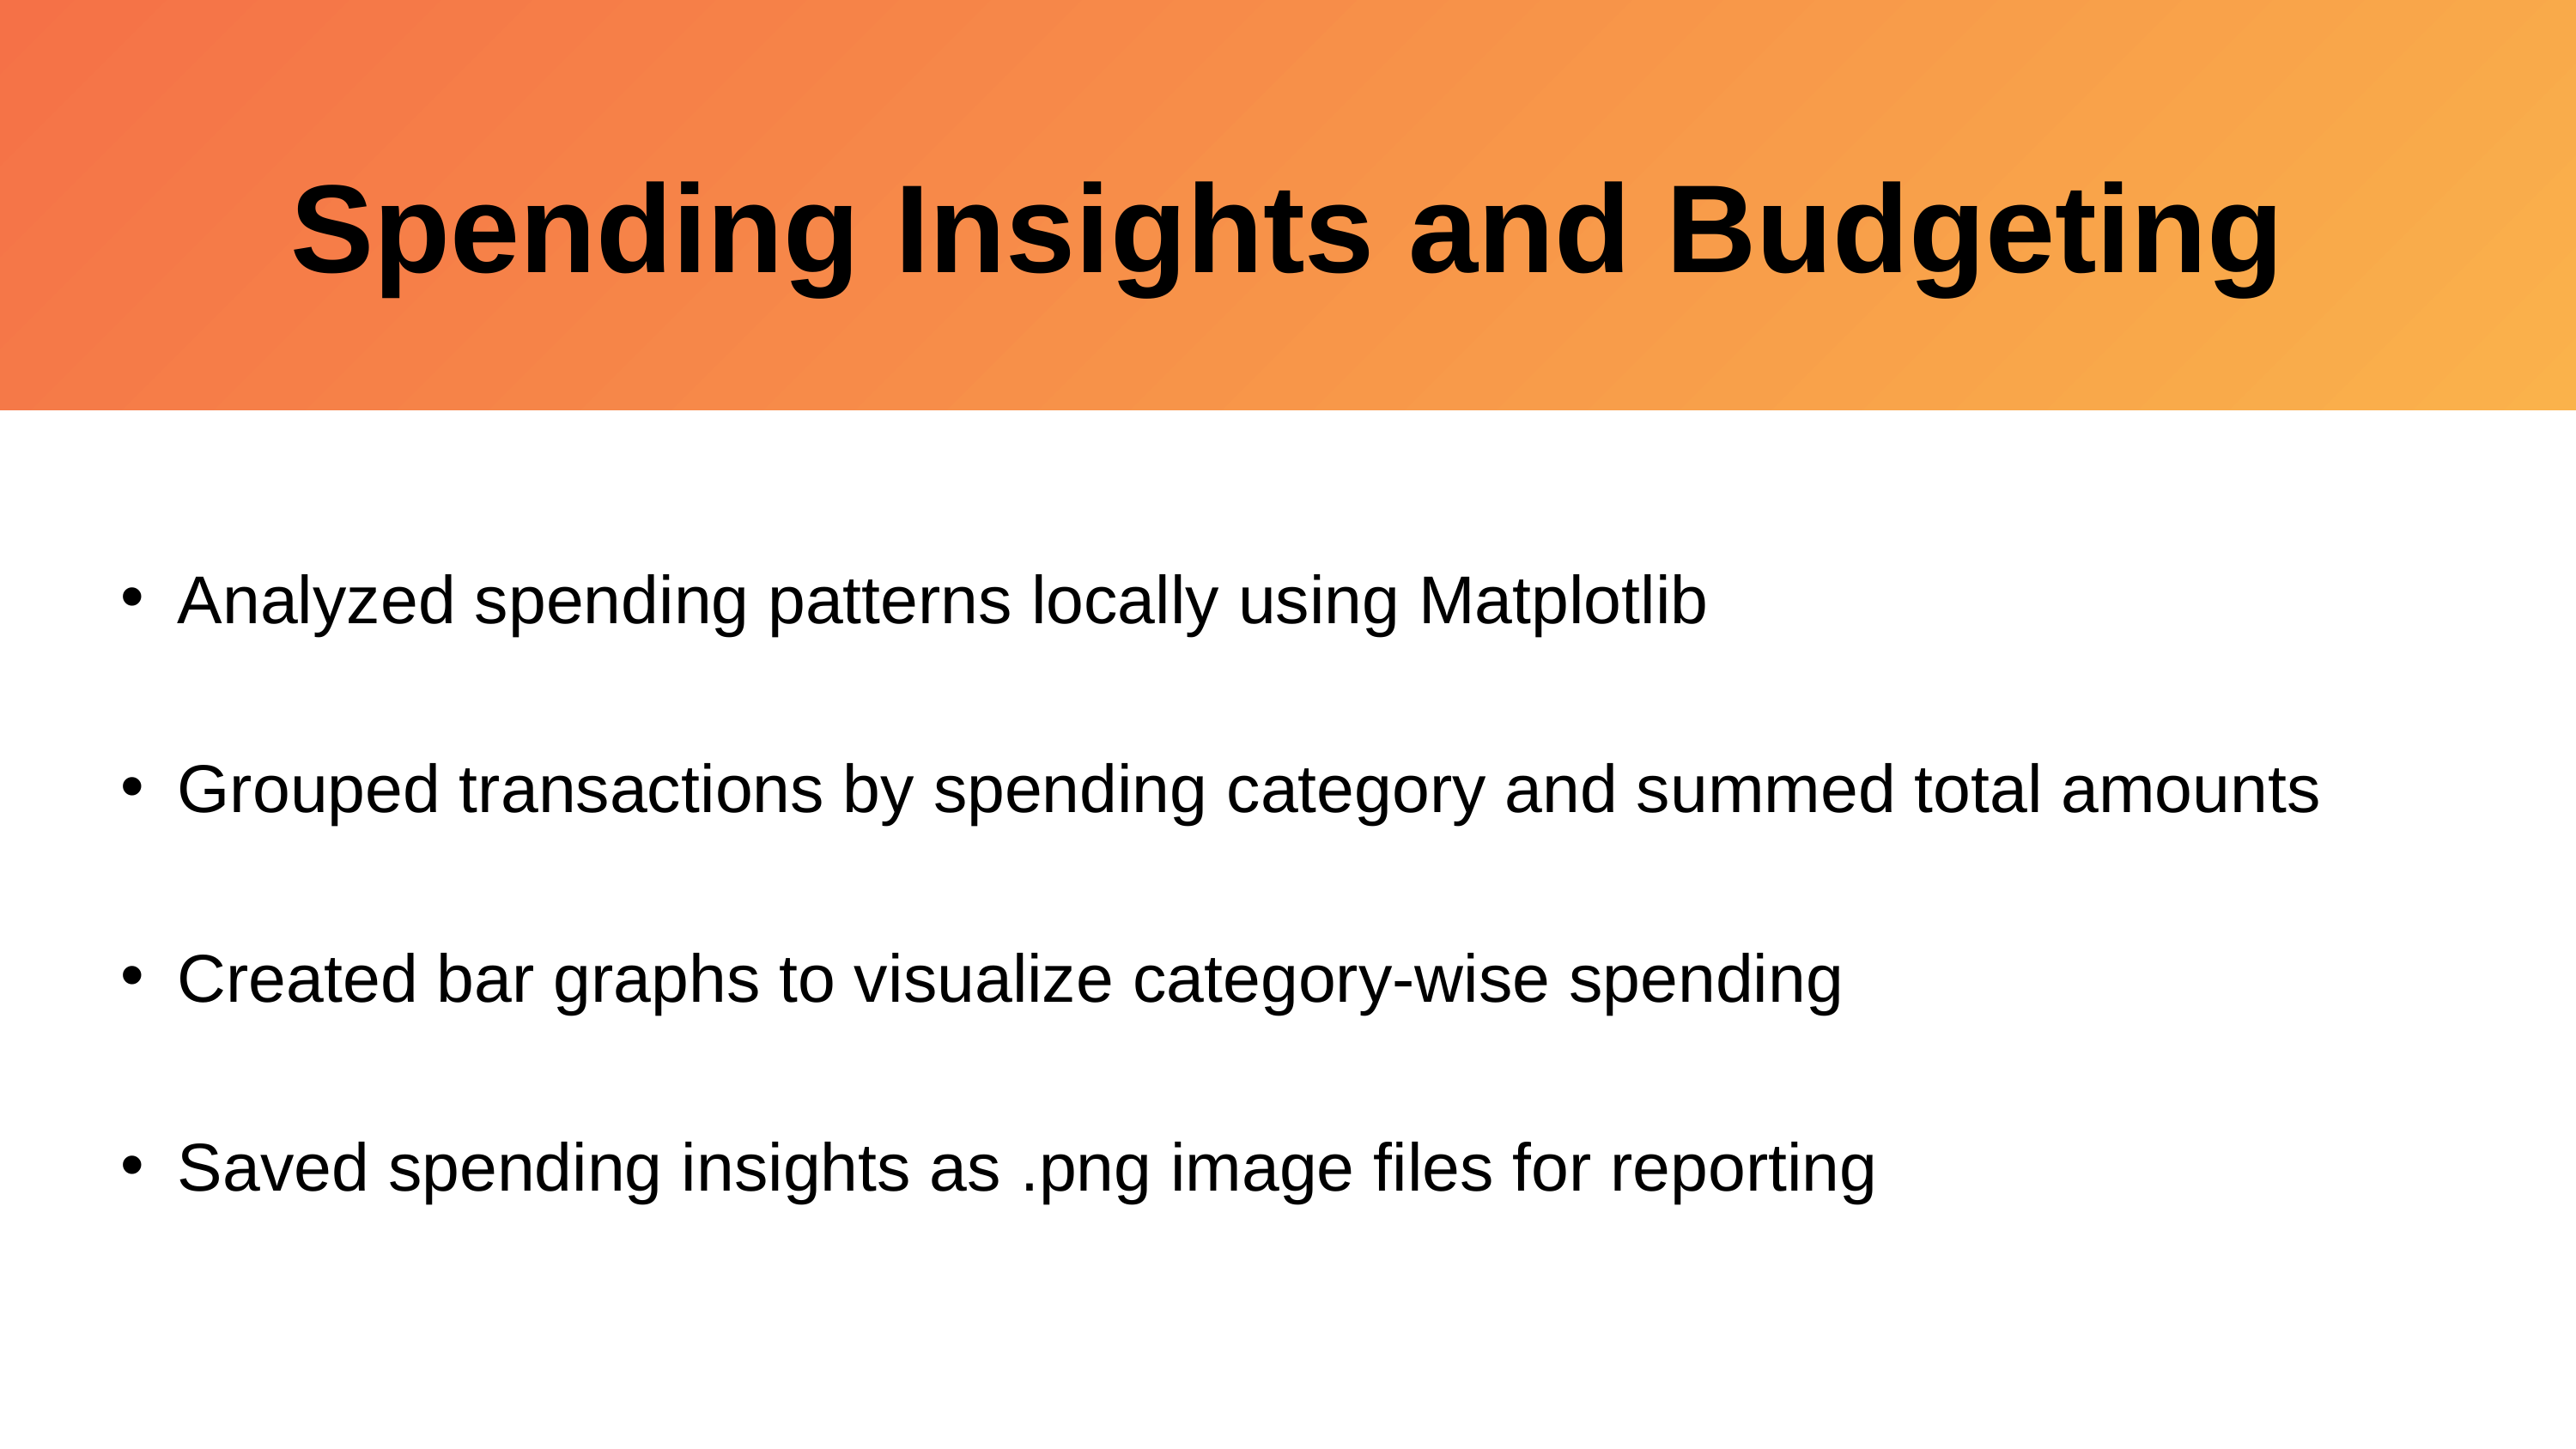

Spending Insights and Budgeting
Analyzed spending patterns locally using Matplotlib

Grouped transactions by spending category and summed total amounts

Created bar graphs to visualize category-wise spending

Saved spending insights as .png image files for reporting